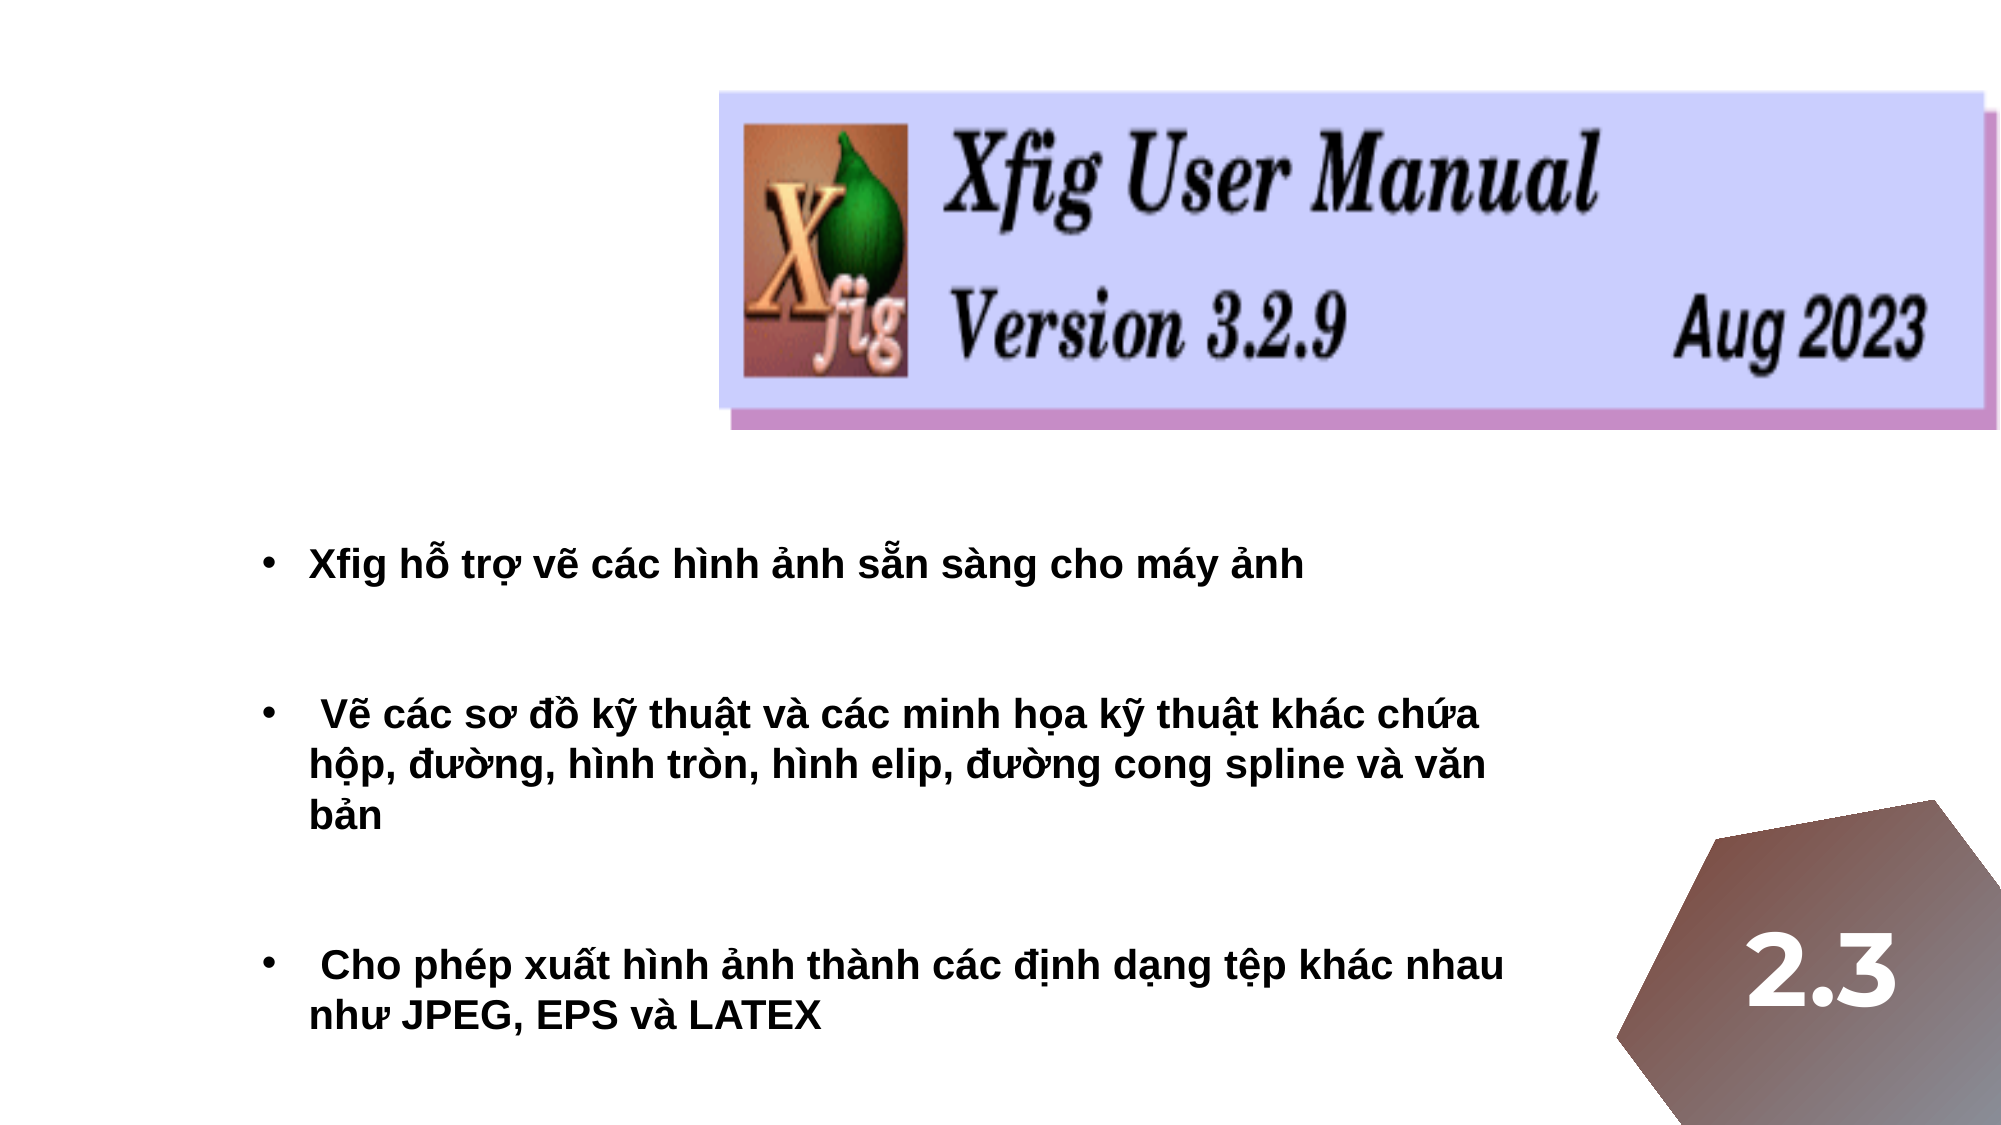

Tính năng

Xfig hỗ trợ vẽ các hình ảnh sẵn sàng cho máy ảnh

 Vẽ các sơ đồ kỹ thuật và các minh họa kỹ thuật khác chứa hộp, đường, hình tròn, hình elip, đường cong spline và văn bản

 Cho phép xuất hình ảnh thành các định dạng tệp khác nhau như JPEG, EPS và LATEX

2.3
2.4